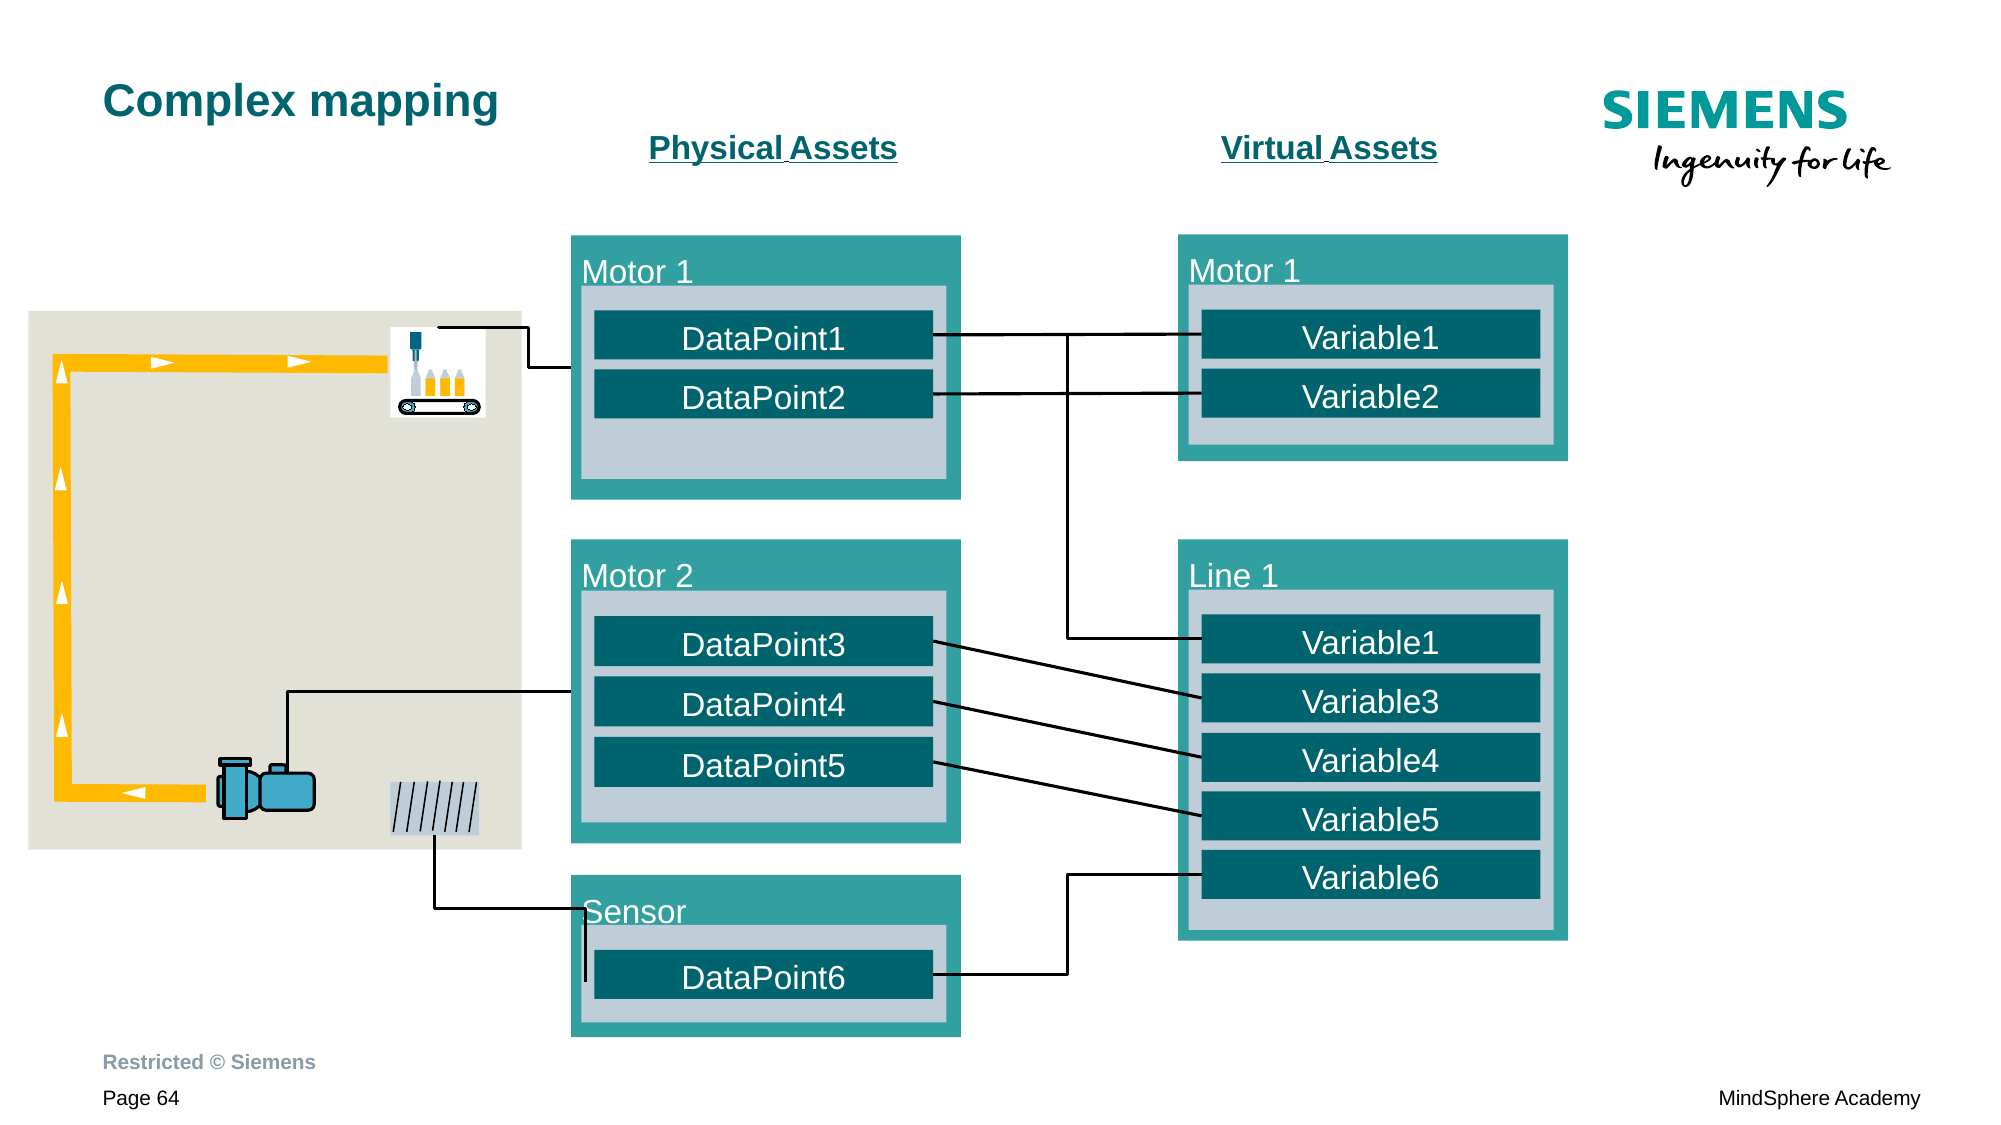

# Complex mapping
Physical Assets
Virtual Assets

Motor 1

Variable1
Variable2

Motor 1

DataPoint1
DataPoint2

Motor 2

DataPoint3
DataPoint4
DataPoint5

Line 1

Variable1
Variable3
Variable4
Variable5
Variable6

Sensor

DataPoint6